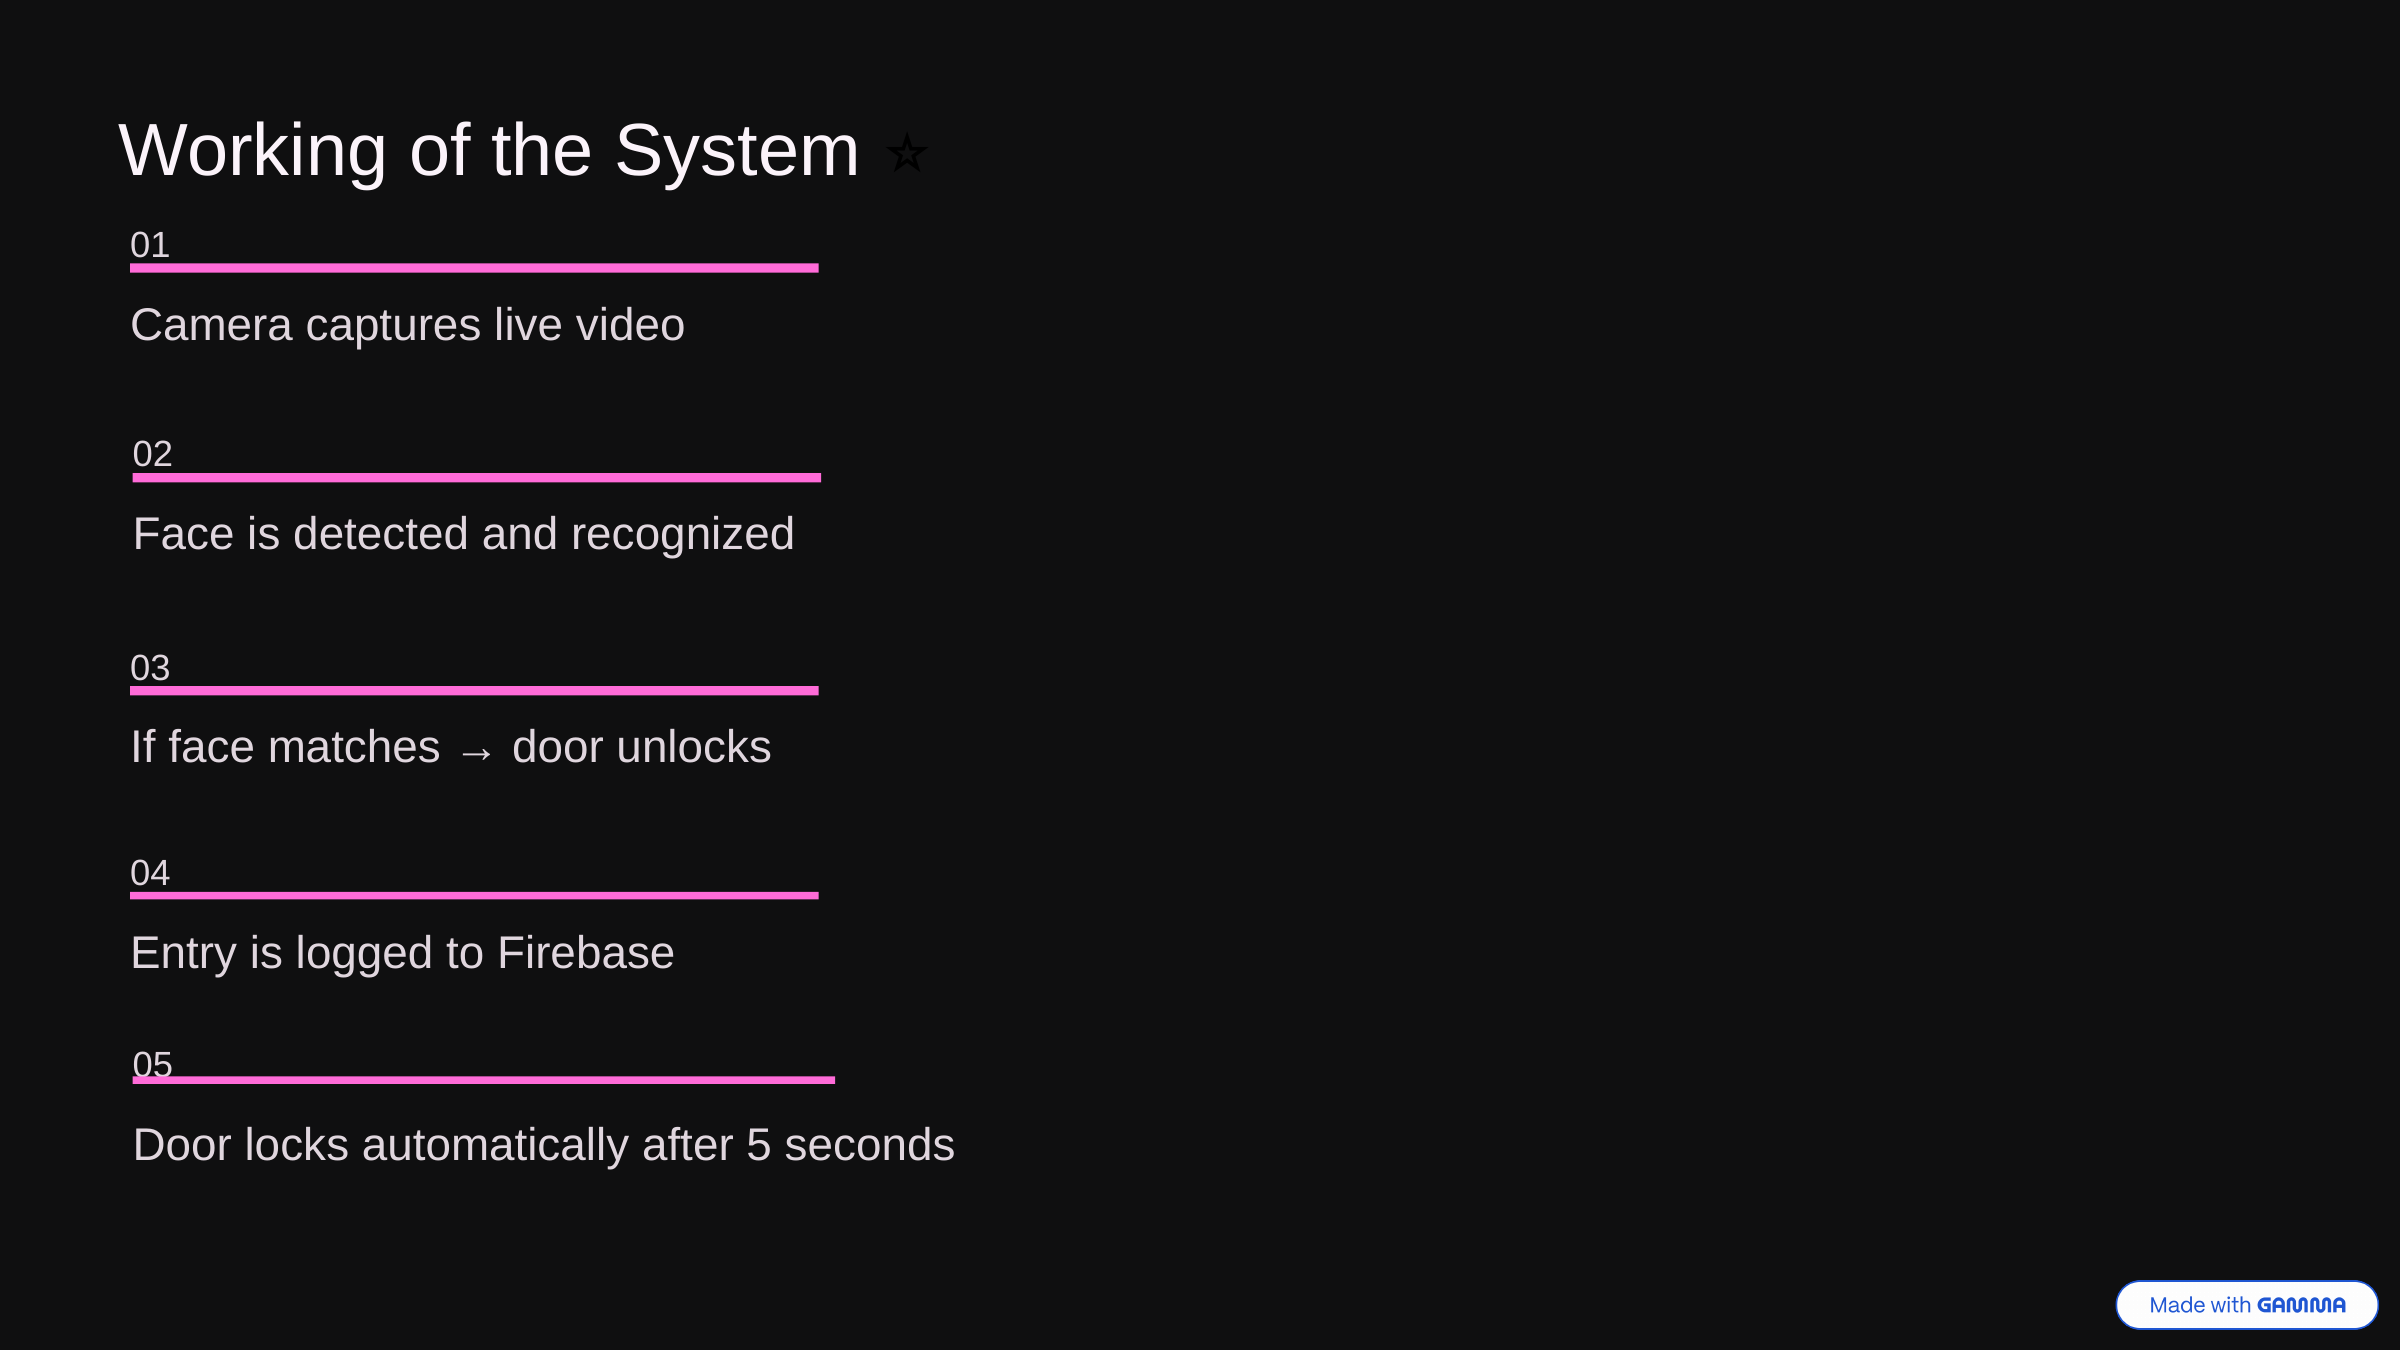

Working of the System ⭐
01

Camera captures live video
02

Face is detected and recognized
03

If face matches → door unlocks
04

Entry is logged to Firebase
05

Door locks automatically after 5 seconds